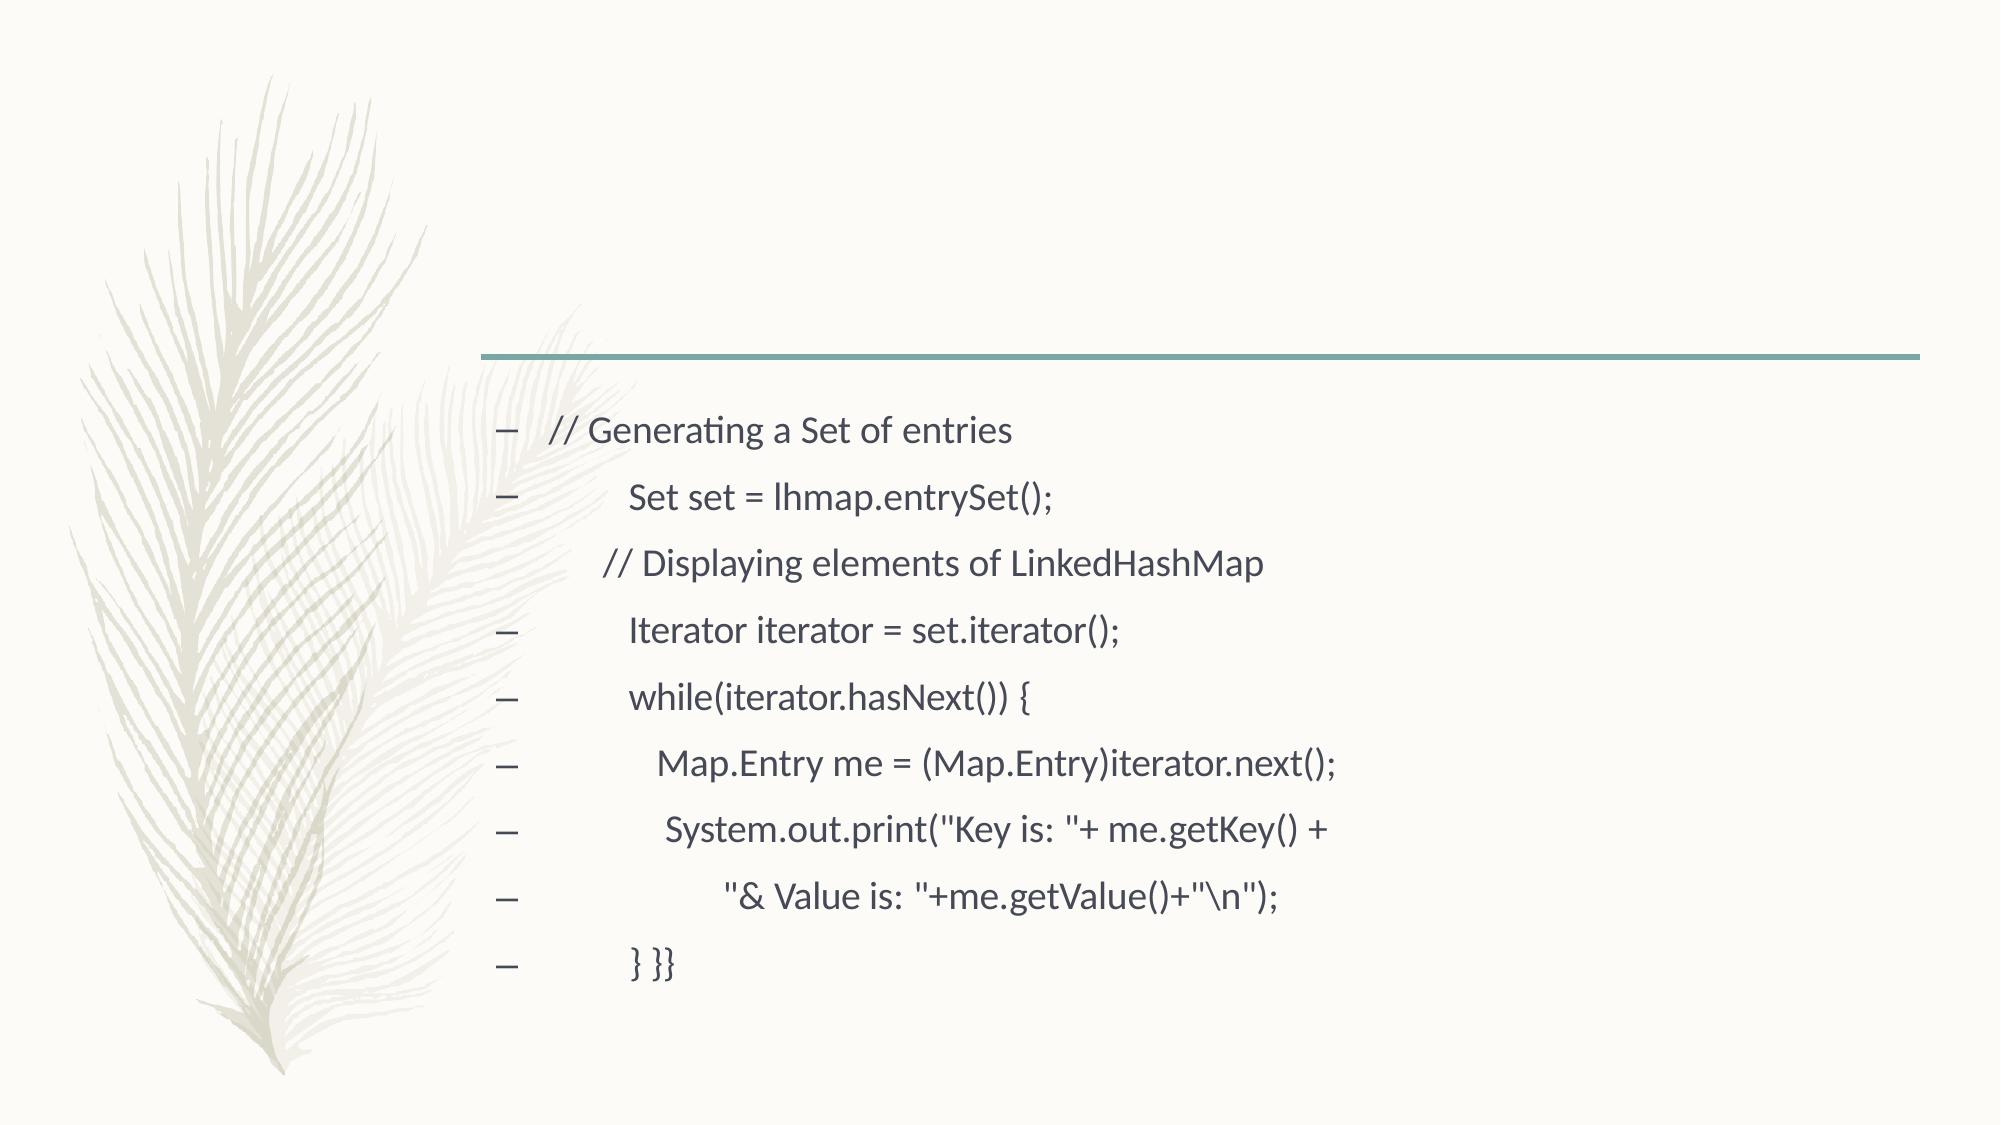

// Generating a Set of entries
Set set = lhmap.entrySet();
// Displaying elements of LinkedHashMap
Iterator iterator = set.iterator();  while(iterator.hasNext()) {
Map.Entry me = (Map.Entry)iterator.next();  System.out.print("Key is: "+ me.getKey() +  "& Value is: "+me.getValue()+"\n");
} }}
–
–
–
–
–
–